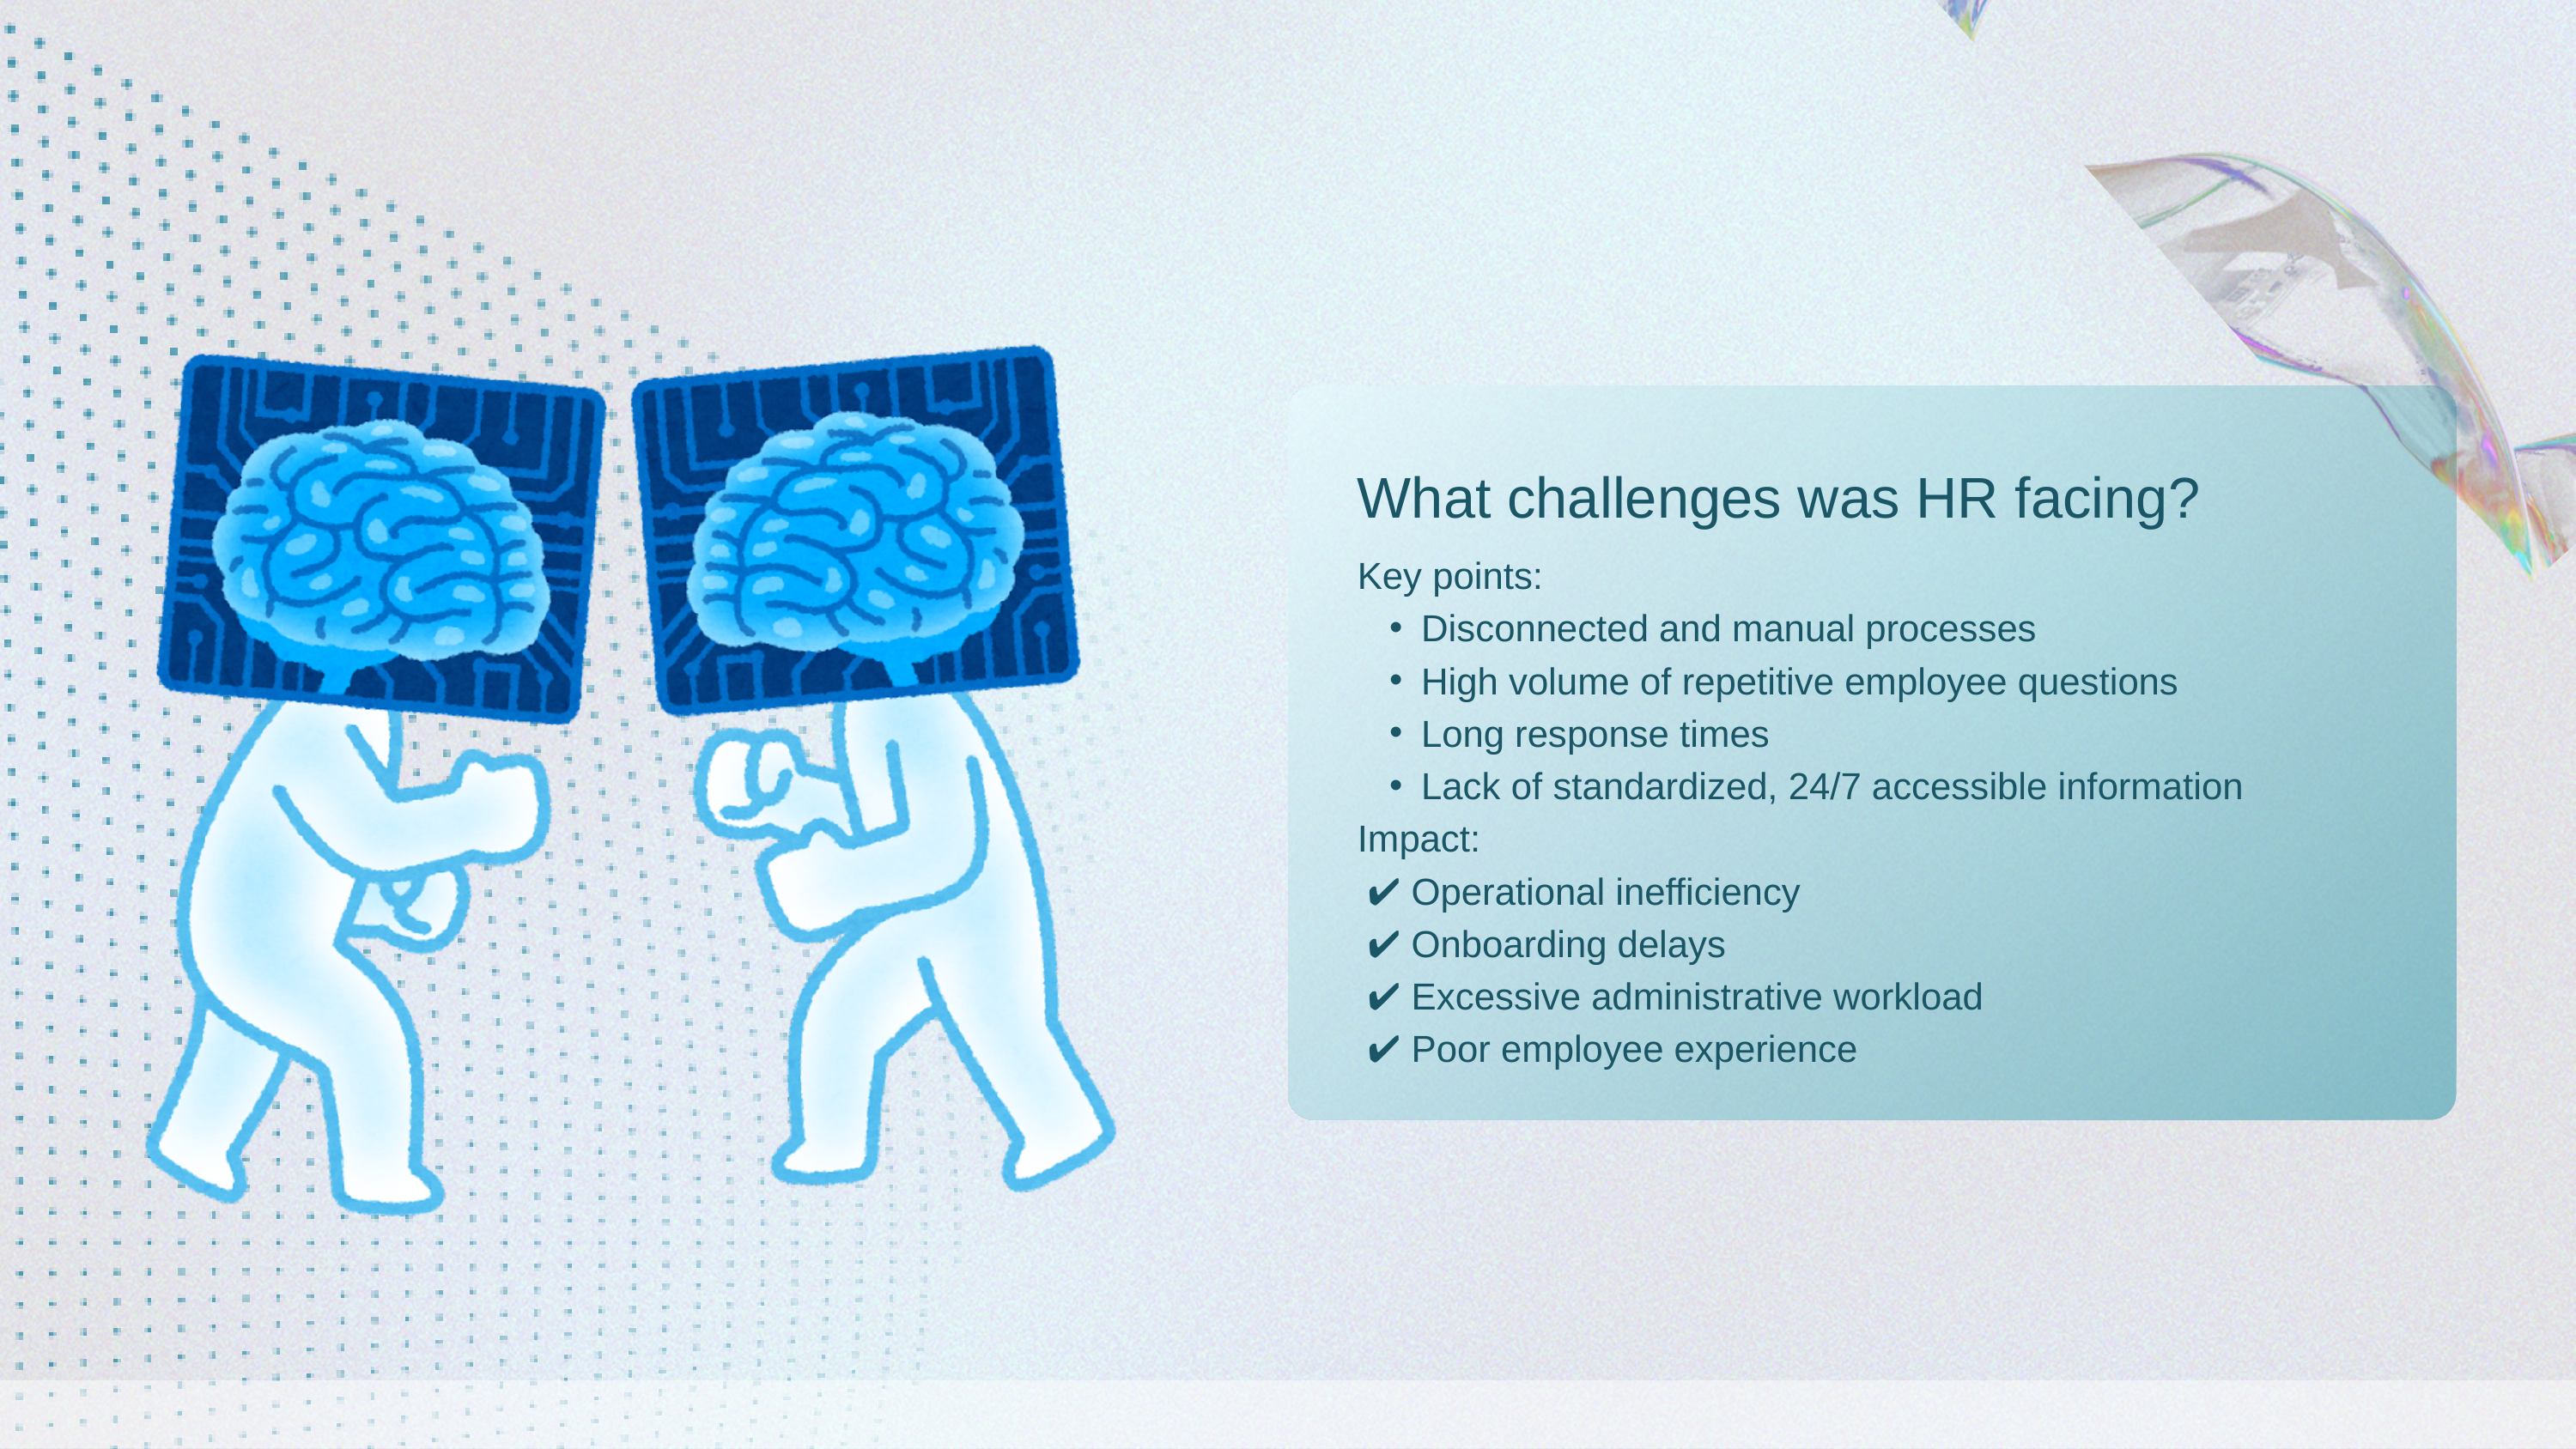

What challenges was HR facing?
Key points:
Disconnected and manual processes
High volume of repetitive employee questions
Long response times
Lack of standardized, 24/7 accessible information
Impact:
 ✔️ Operational inefficiency
 ✔️ Onboarding delays
 ✔️ Excessive administrative workload
 ✔️ Poor employee experience